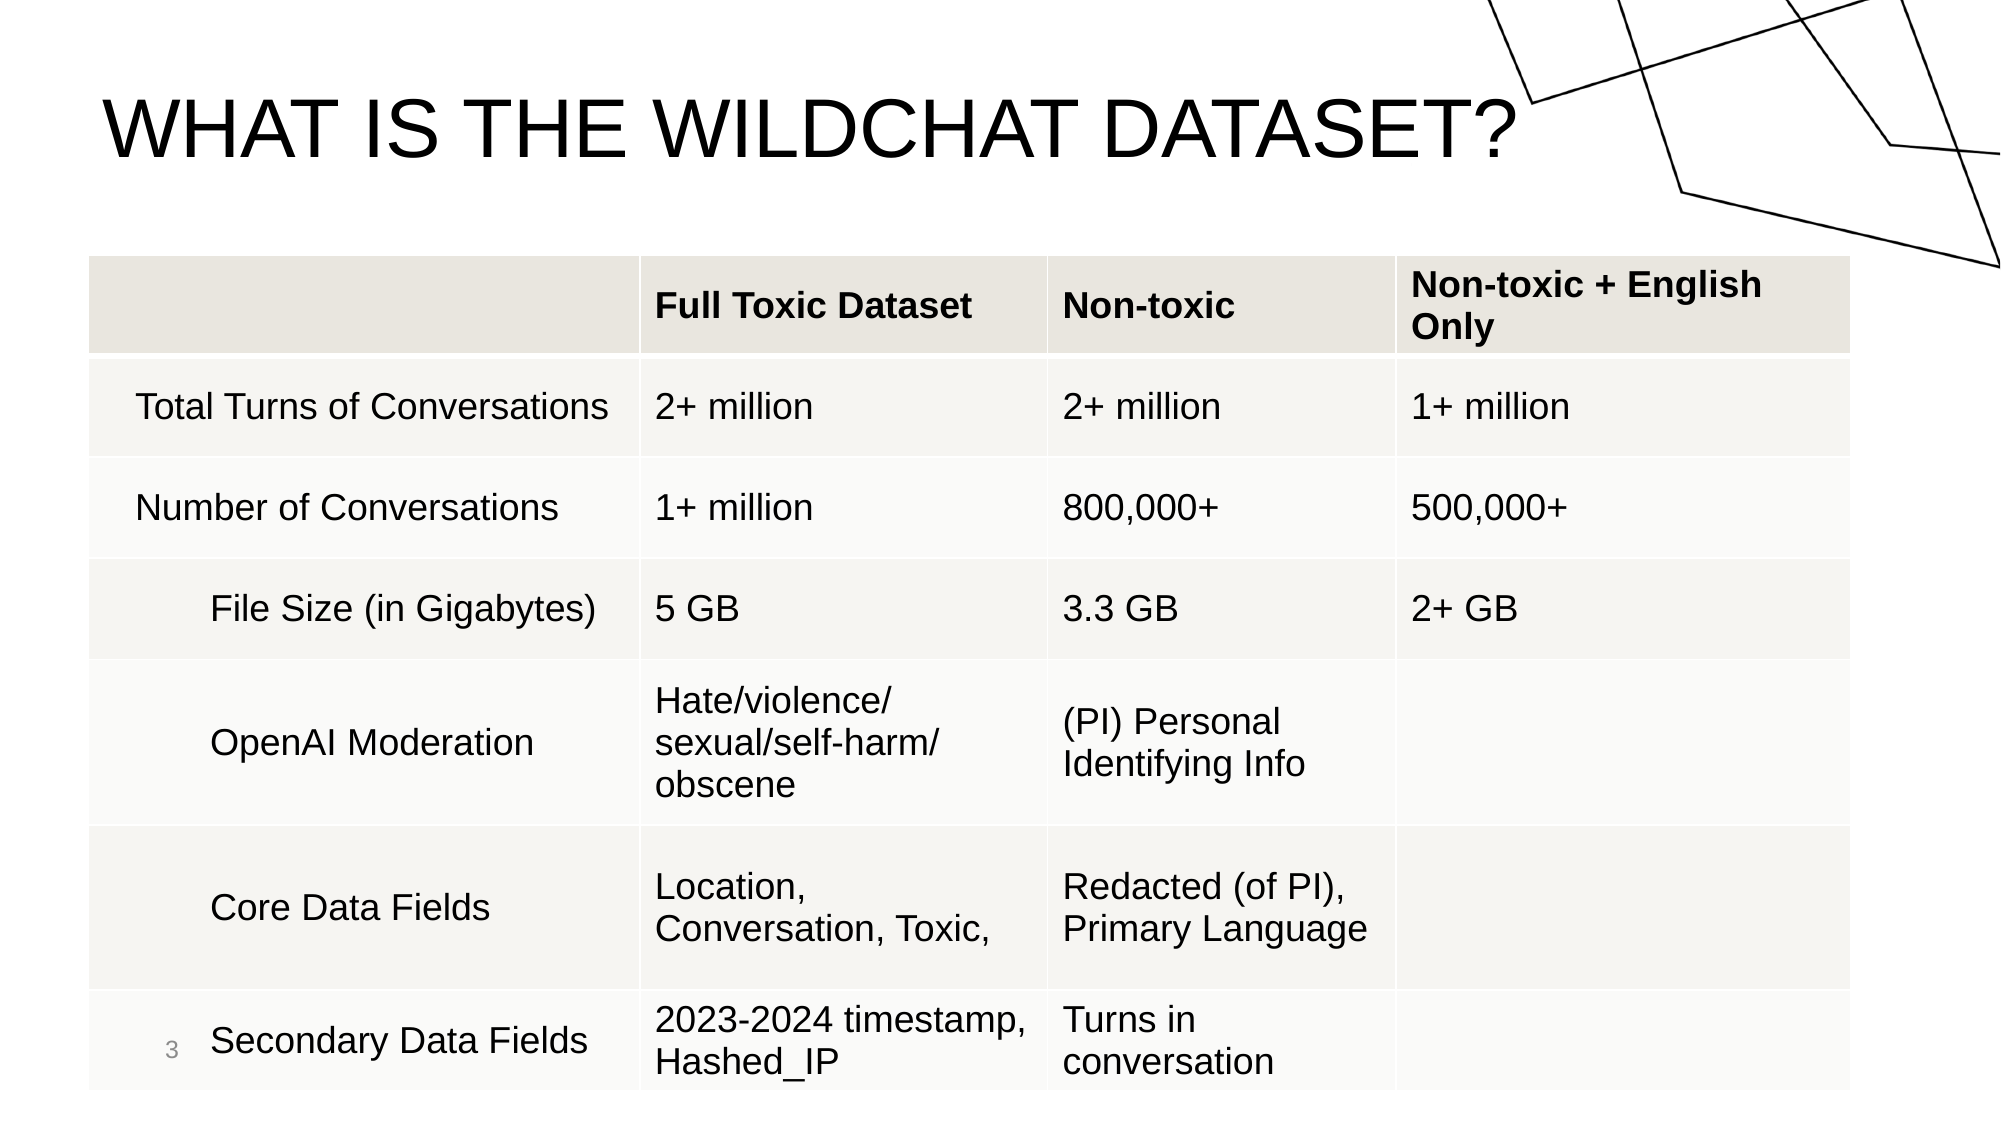

# What is the Wildchat Dataset?
|  | Full Toxic Dataset | Non-toxic | Non-toxic + English Only |
| --- | --- | --- | --- |
| Total Turns of Conversations | 2+ million | 2+ million | 1+ million |
| Number of Conversations | 1+ million | 800,000+ | 500,000+ |
| File Size (in Gigabytes) | 5 GB | 3.3 GB | 2+ GB |
| OpenAI Moderation | Hate/violence/ sexual/self-harm/ obscene | (PI) Personal Identifying Info |  |
| Core Data Fields | Location, Conversation, Toxic, | Redacted (of PI), Primary Language |  |
| Secondary Data Fields | 2023-2024 timestamp, Hashed\_IP | Turns in conversation |  |
3